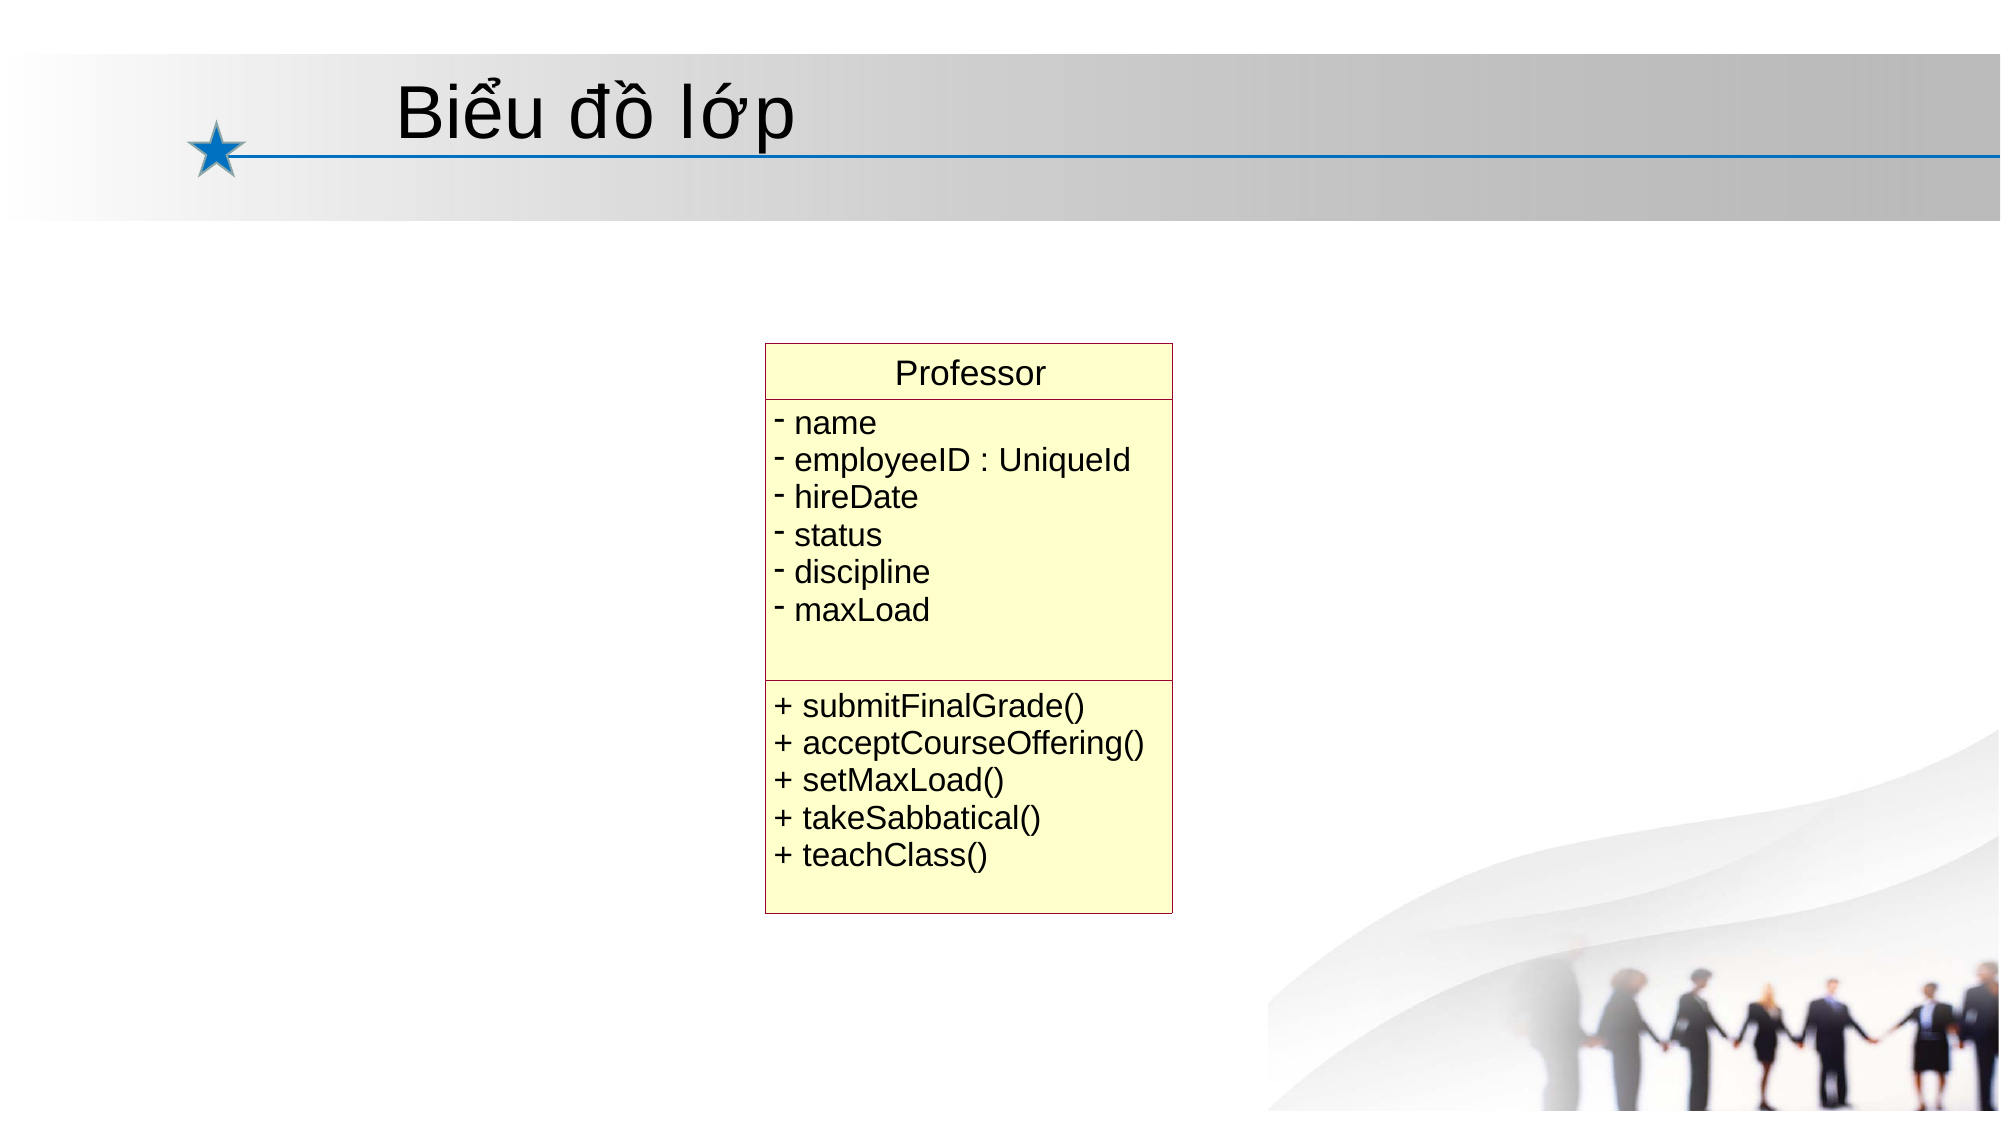

# Biểu đồ lớp
| Professor |
| --- |
| name employeeID : UniqueId hireDate status discipline maxLoad |
| + submitFinalGrade() + acceptCourseOffering() + setMaxLoad() + takeSabbatical() + teachClass() |
44